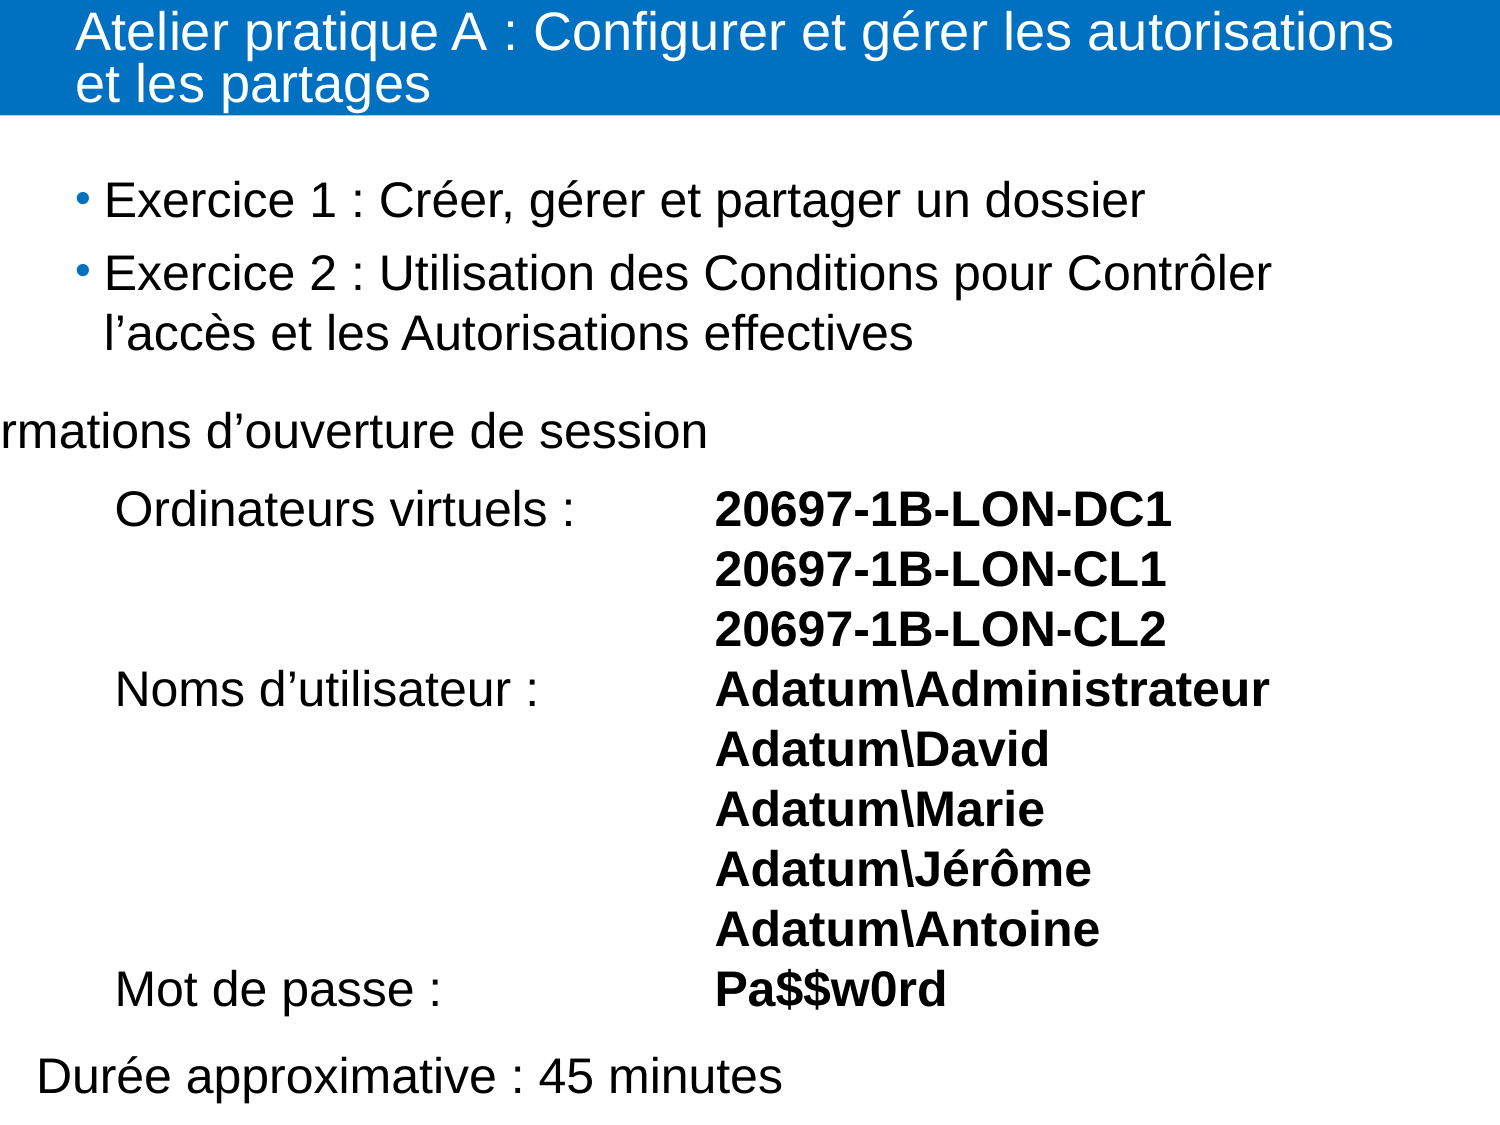

# Atelier pratique A : Configurer et gérer les autorisations et les partages
Exercice 1 : Créer, gérer et partager un dossier
Exercice 2 : Utilisation des Conditions pour Contrôler l’accès et les Autorisations effectives
Informations d’ouverture de session
Ordinateurs virtuels : 	20697-1B-LON-DC1
				20697-1B-LON-CL1
				20697-1B-LON-CL2
Noms d’utilisateur : 		Adatum\Administrateur
				Adatum\David
				Adatum\Marie
				Adatum\Jérôme
				Adatum\Antoine
Mot de passe : 		Pa$$w0rd

Durée approximative : 45 minutes